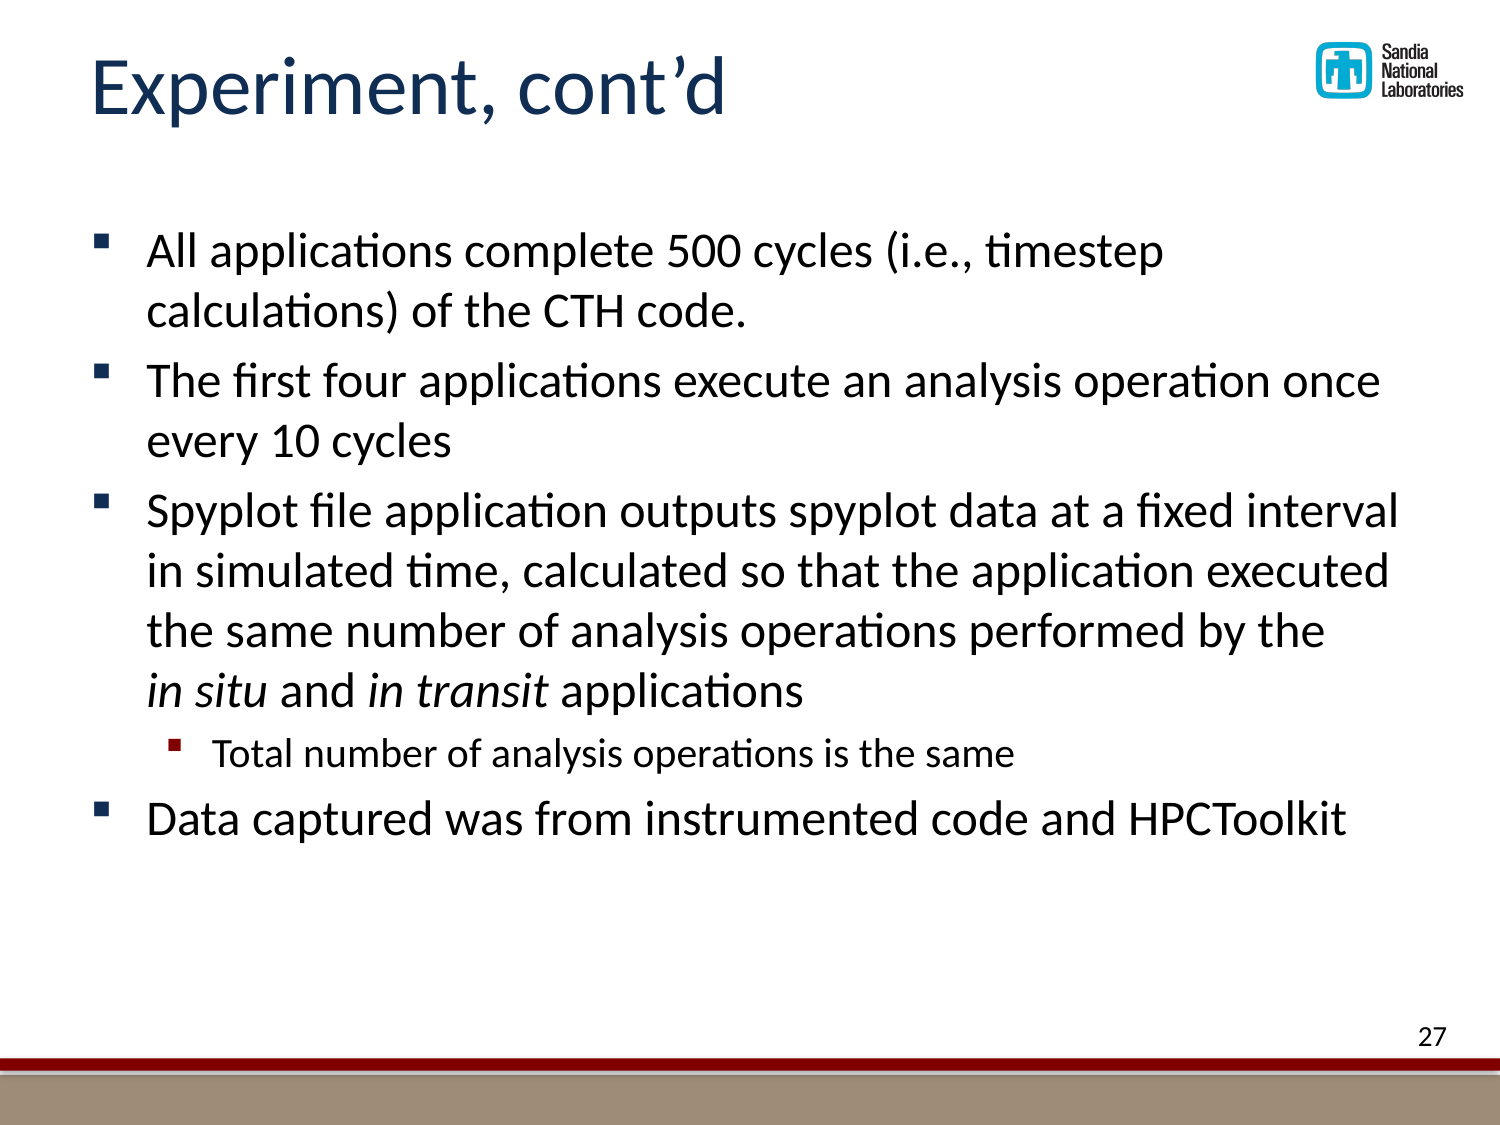

# Experiment, cont’d
All applications complete 500 cycles (i.e., timestep calculations) of the CTH code.
The first four applications execute an analysis operation once every 10 cycles
Spyplot file application outputs spyplot data at a fixed interval in simulated time, calculated so that the application executed the same number of analysis operations performed by the in situ and in transit applications
Total number of analysis operations is the same
Data captured was from instrumented code and HPCToolkit
27